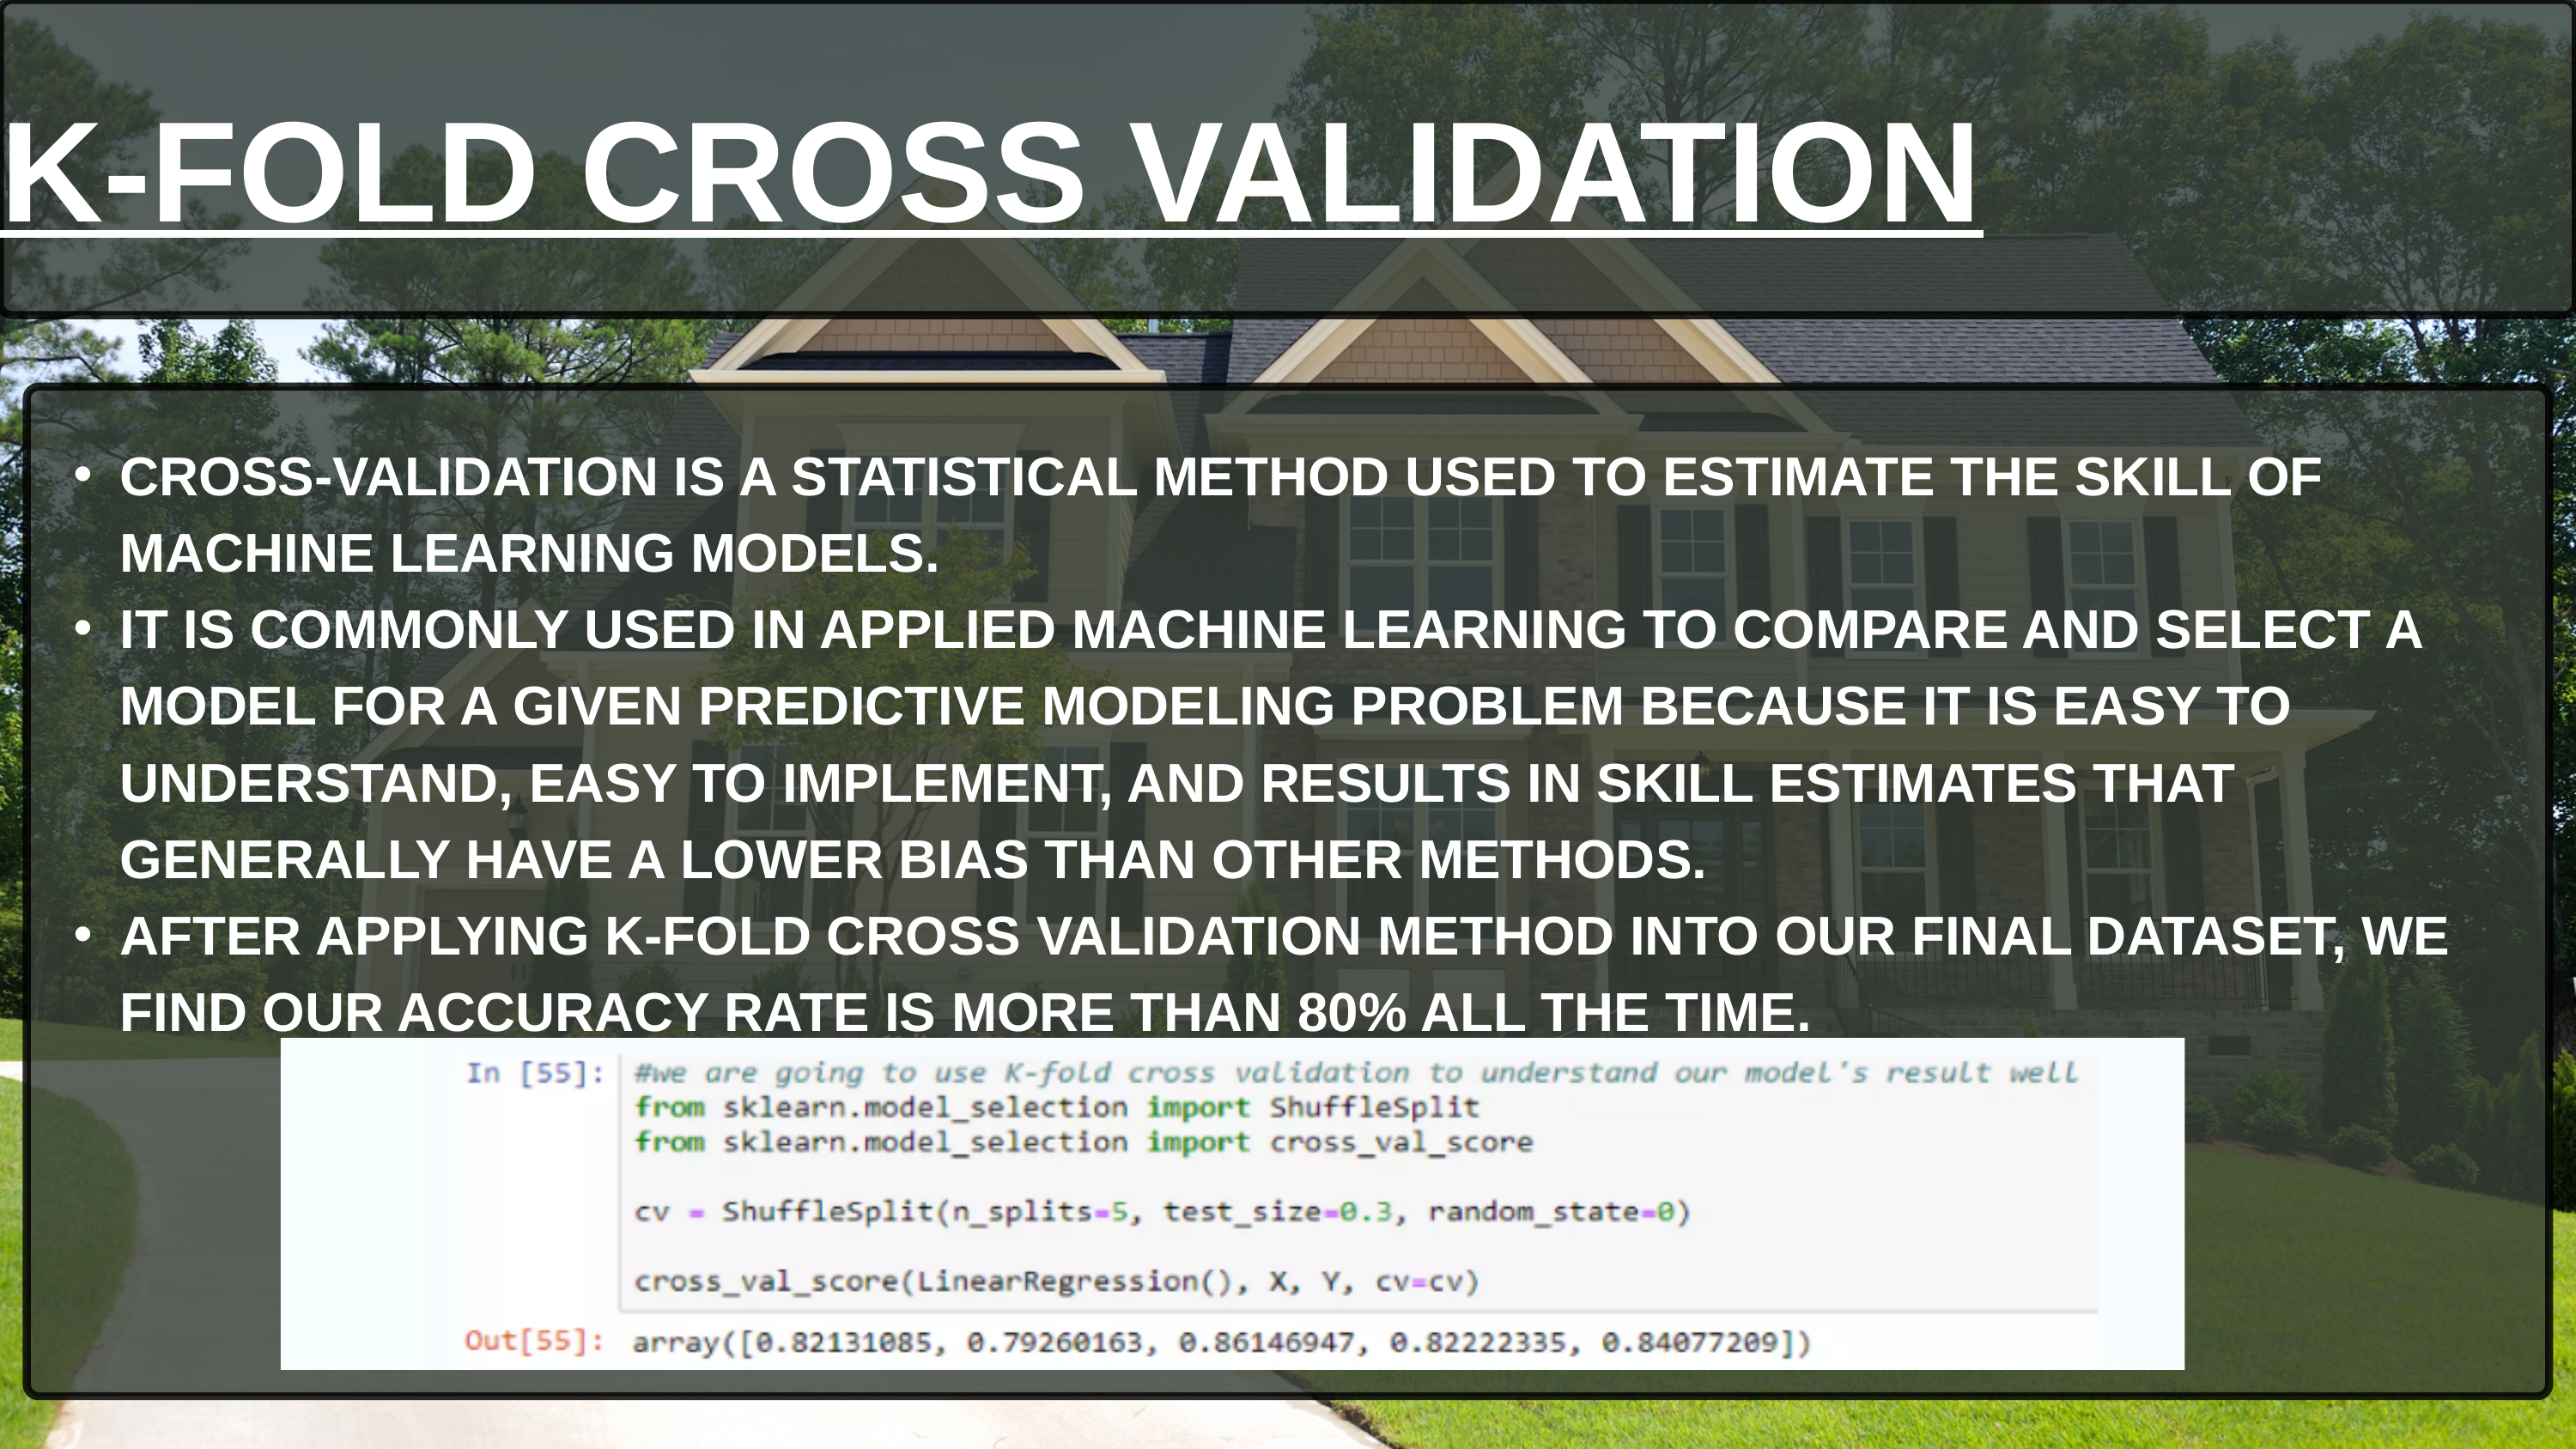

K-FOLD CROSS VALIDATION

CROSS-VALIDATION IS A STATISTICAL METHOD USED TO ESTIMATE THE SKILL OF MACHINE LEARNING MODELS.
IT IS COMMONLY USED IN APPLIED MACHINE LEARNING TO COMPARE AND SELECT A MODEL FOR A GIVEN PREDICTIVE MODELING PROBLEM BECAUSE IT IS EASY TO UNDERSTAND, EASY TO IMPLEMENT, AND RESULTS IN SKILL ESTIMATES THAT GENERALLY HAVE A LOWER BIAS THAN OTHER METHODS.
AFTER APPLYING K-FOLD CROSS VALIDATION METHOD INTO OUR FINAL DATASET, WE FIND OUR ACCURACY RATE IS MORE THAN 80% ALL THE TIME.